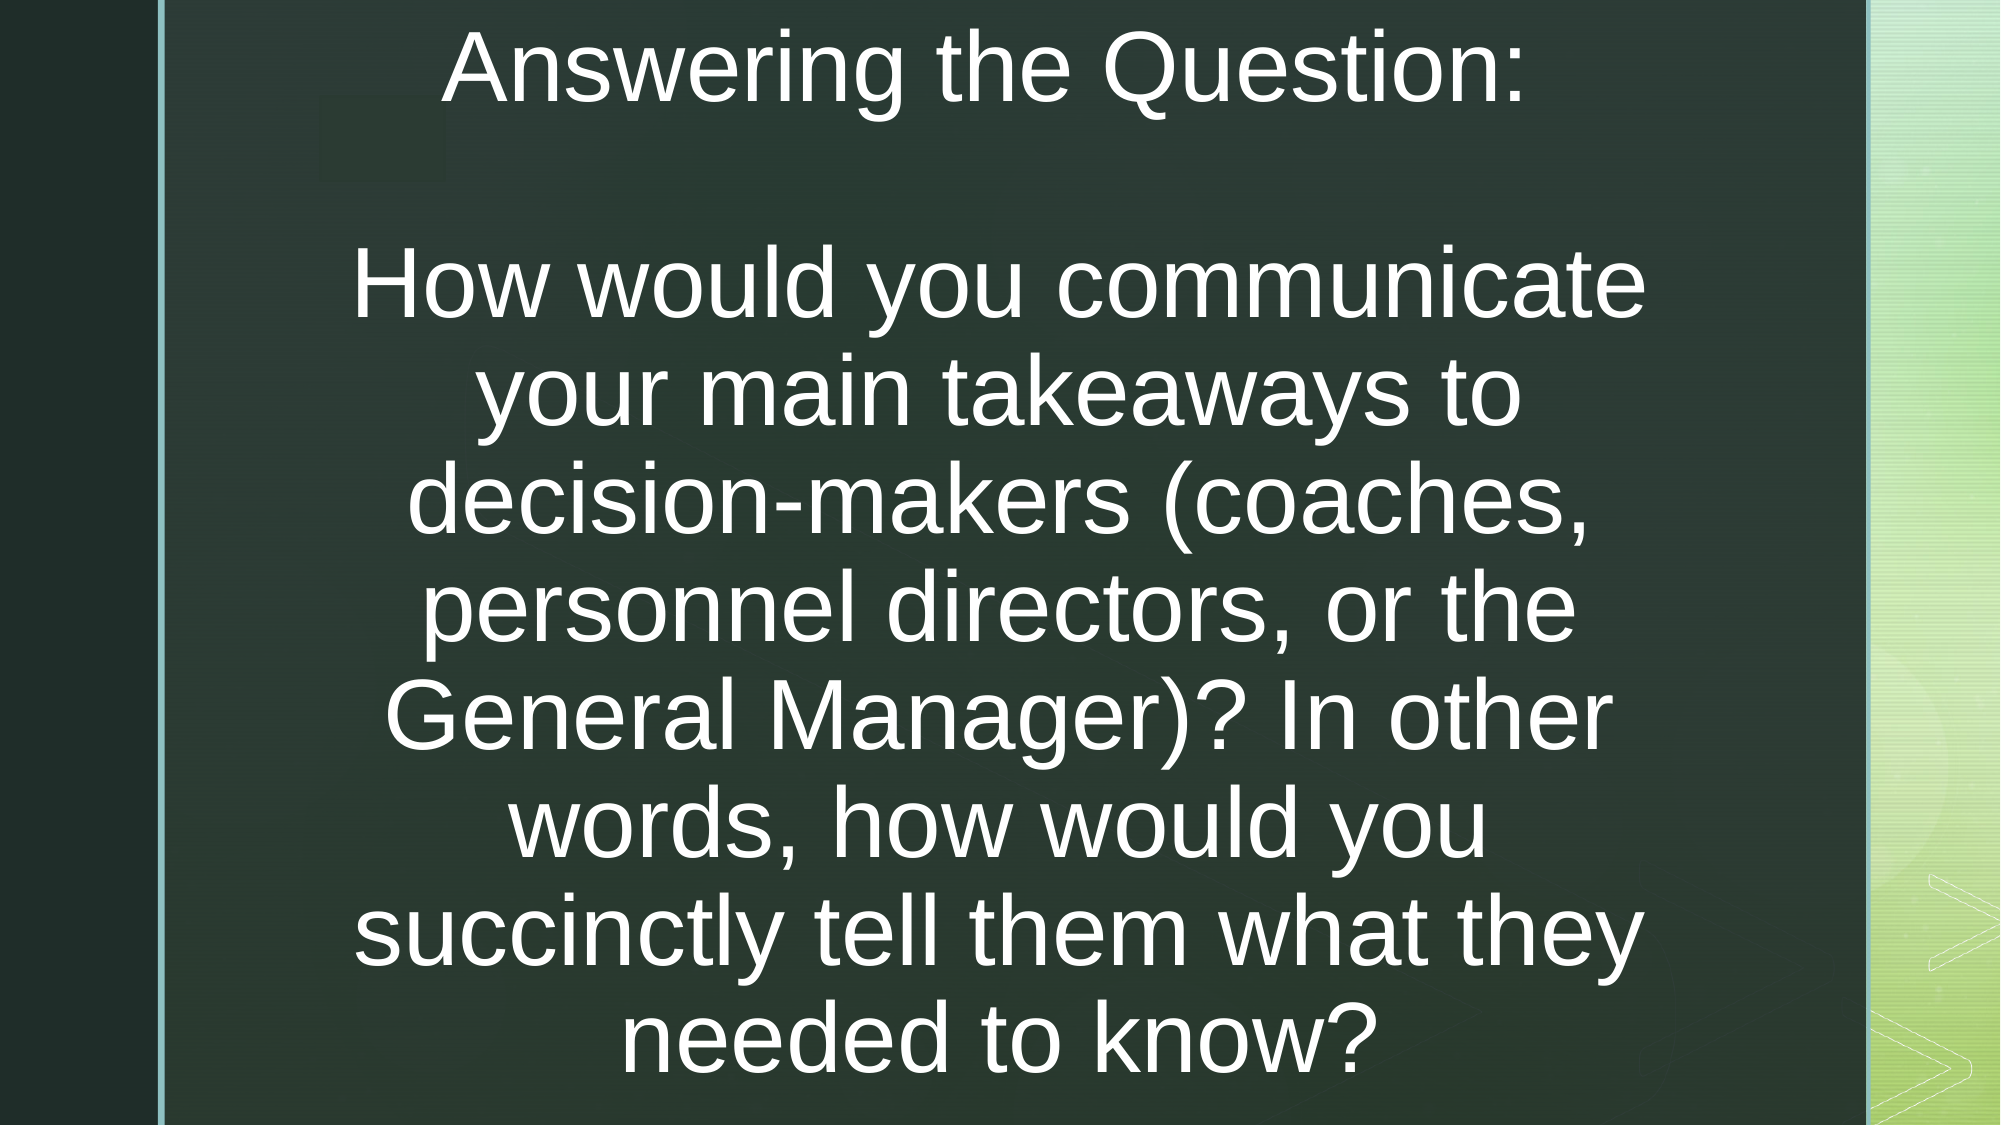

# Answering the Question: How would you communicate your main takeaways to decision-makers (coaches, personnel directors, or the General Manager)? In other words, how would you succinctly tell them what they needed to know?